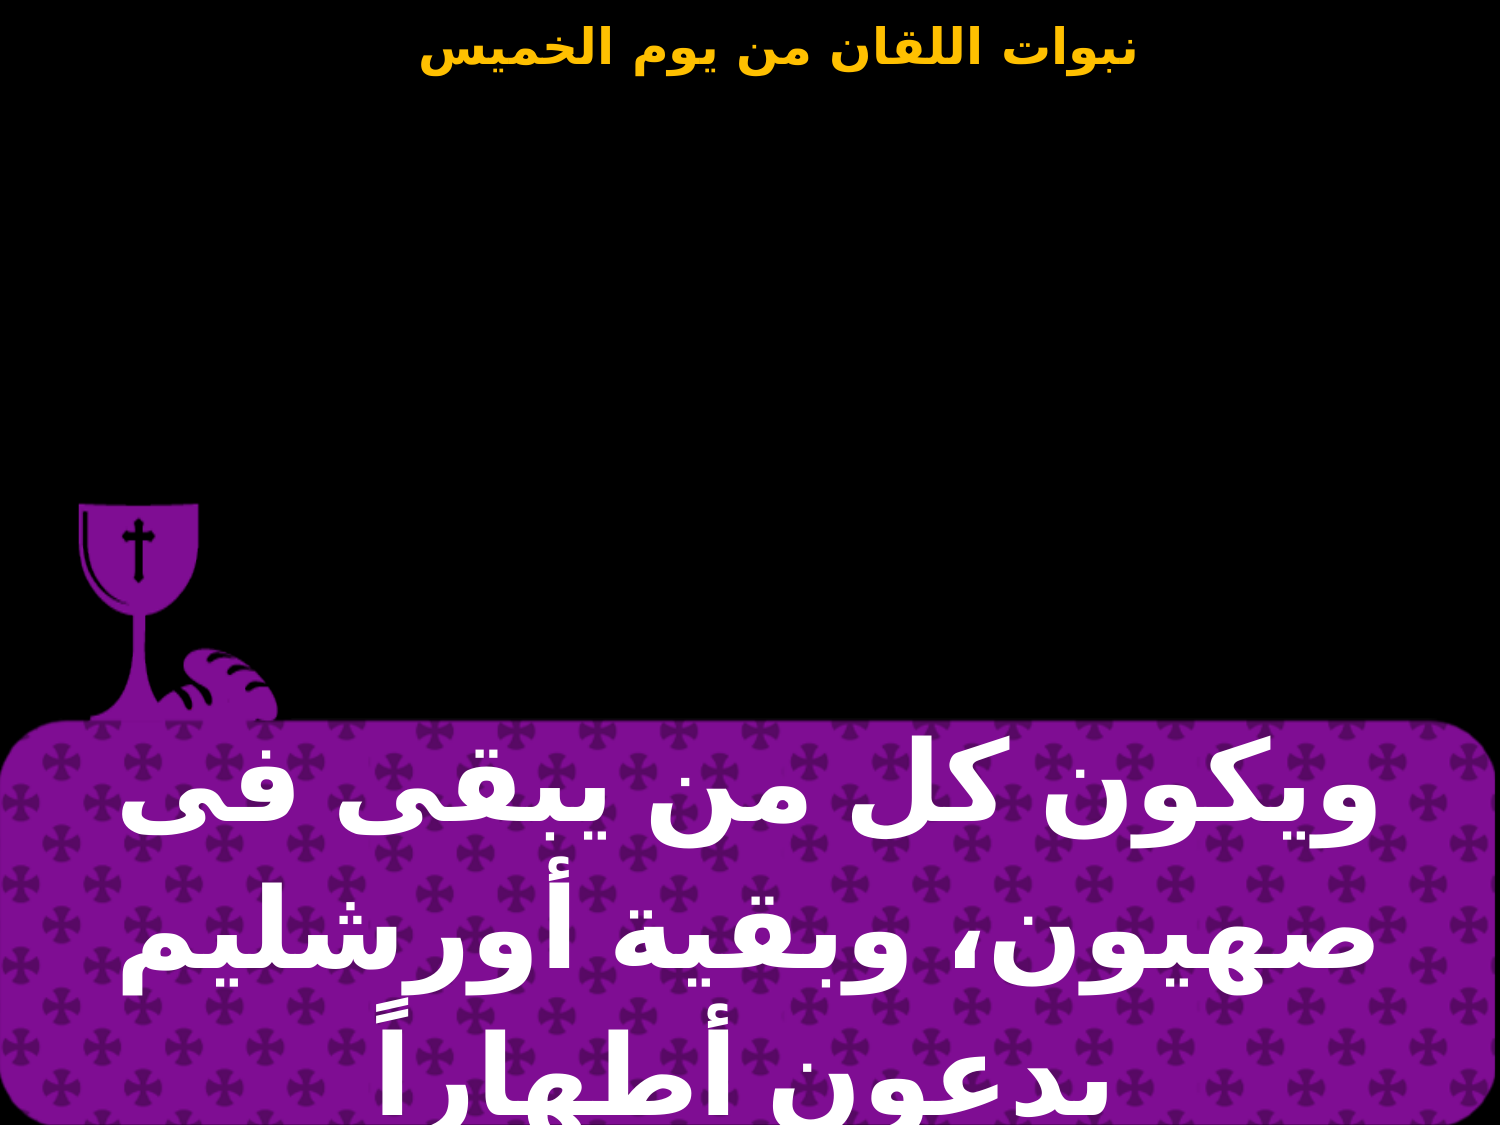

| ويكون كل من يبقى فى صهيون، وبقية أورشليم يدعون أطهاراً |
| --- |